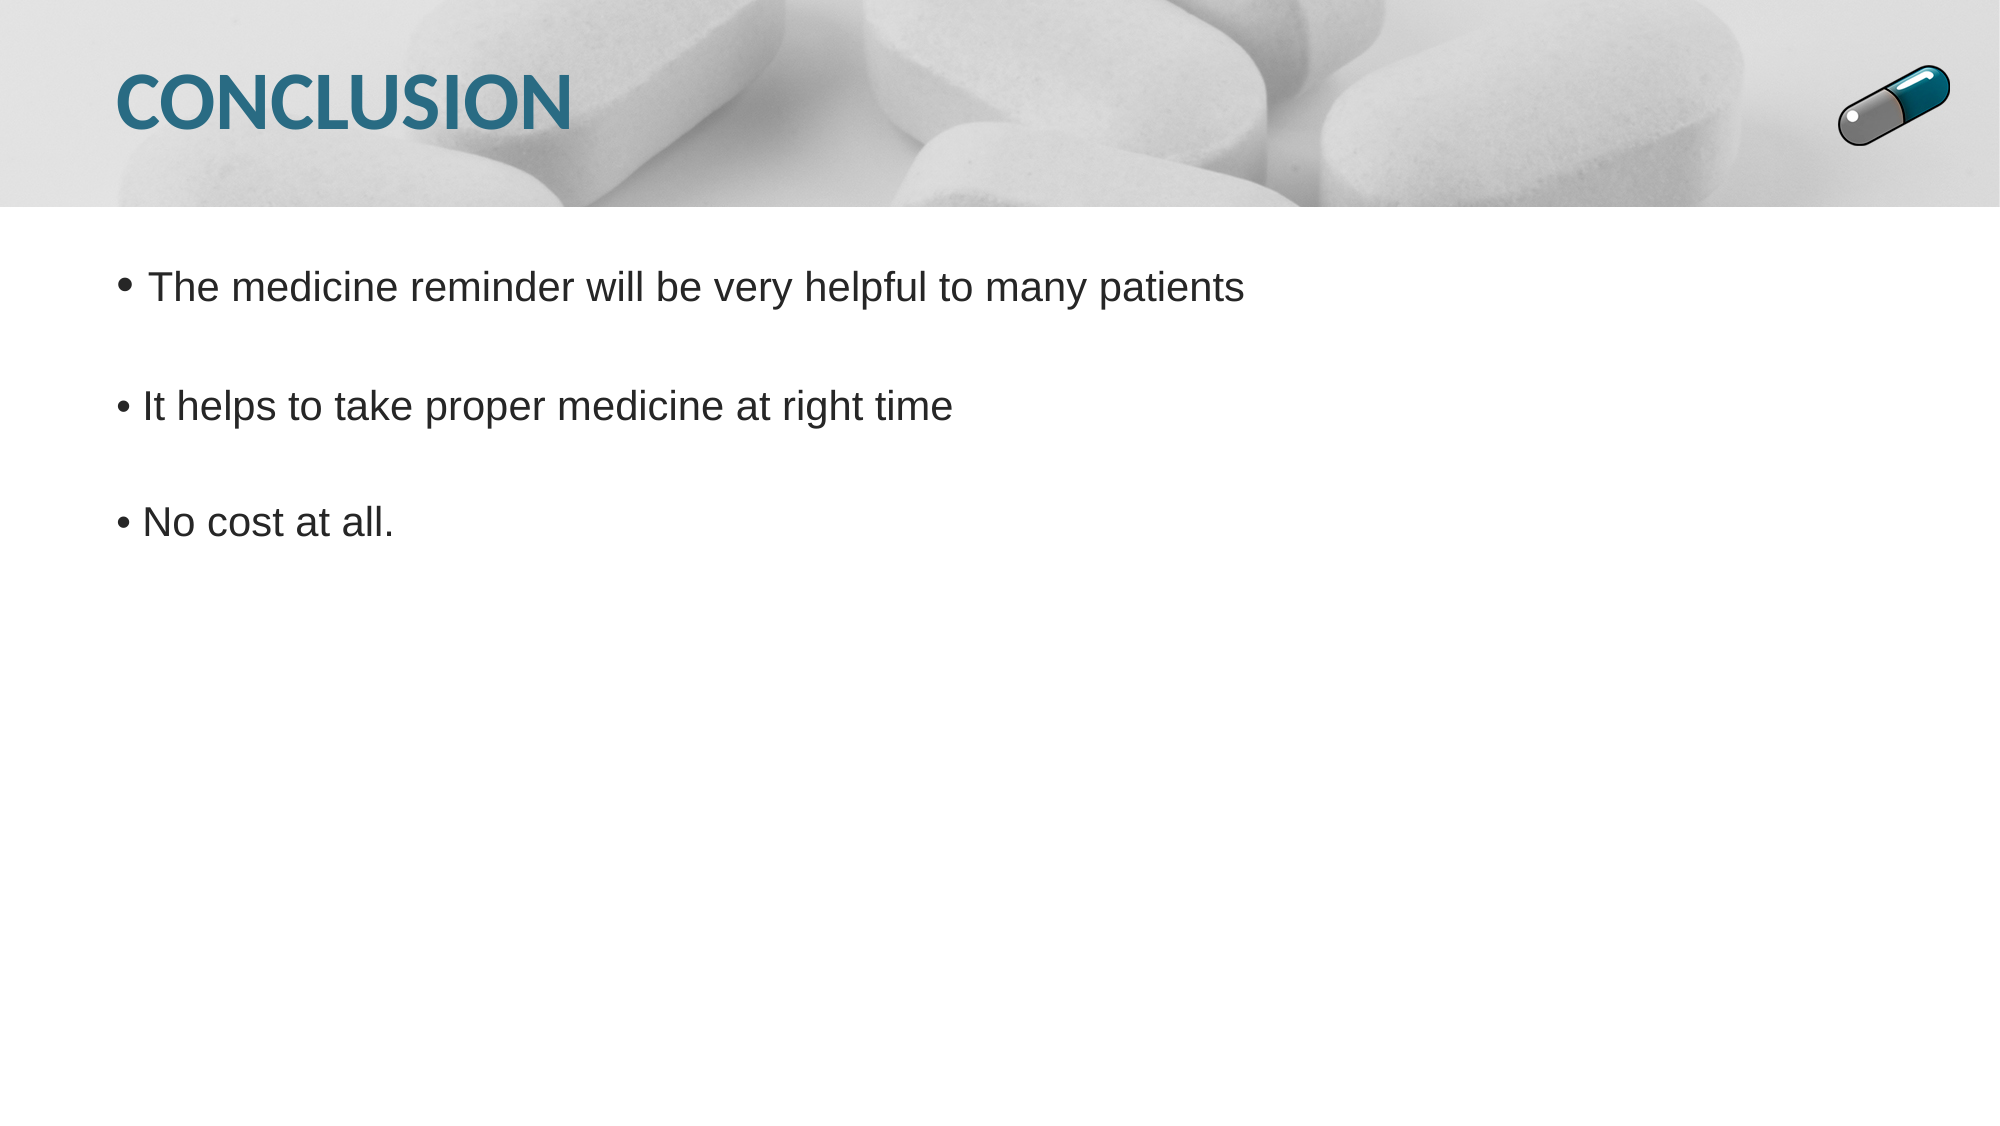

# CONCLUSION
• The medicine reminder will be very helpful to many patients

• It helps to take proper medicine at right time

• No cost at all.